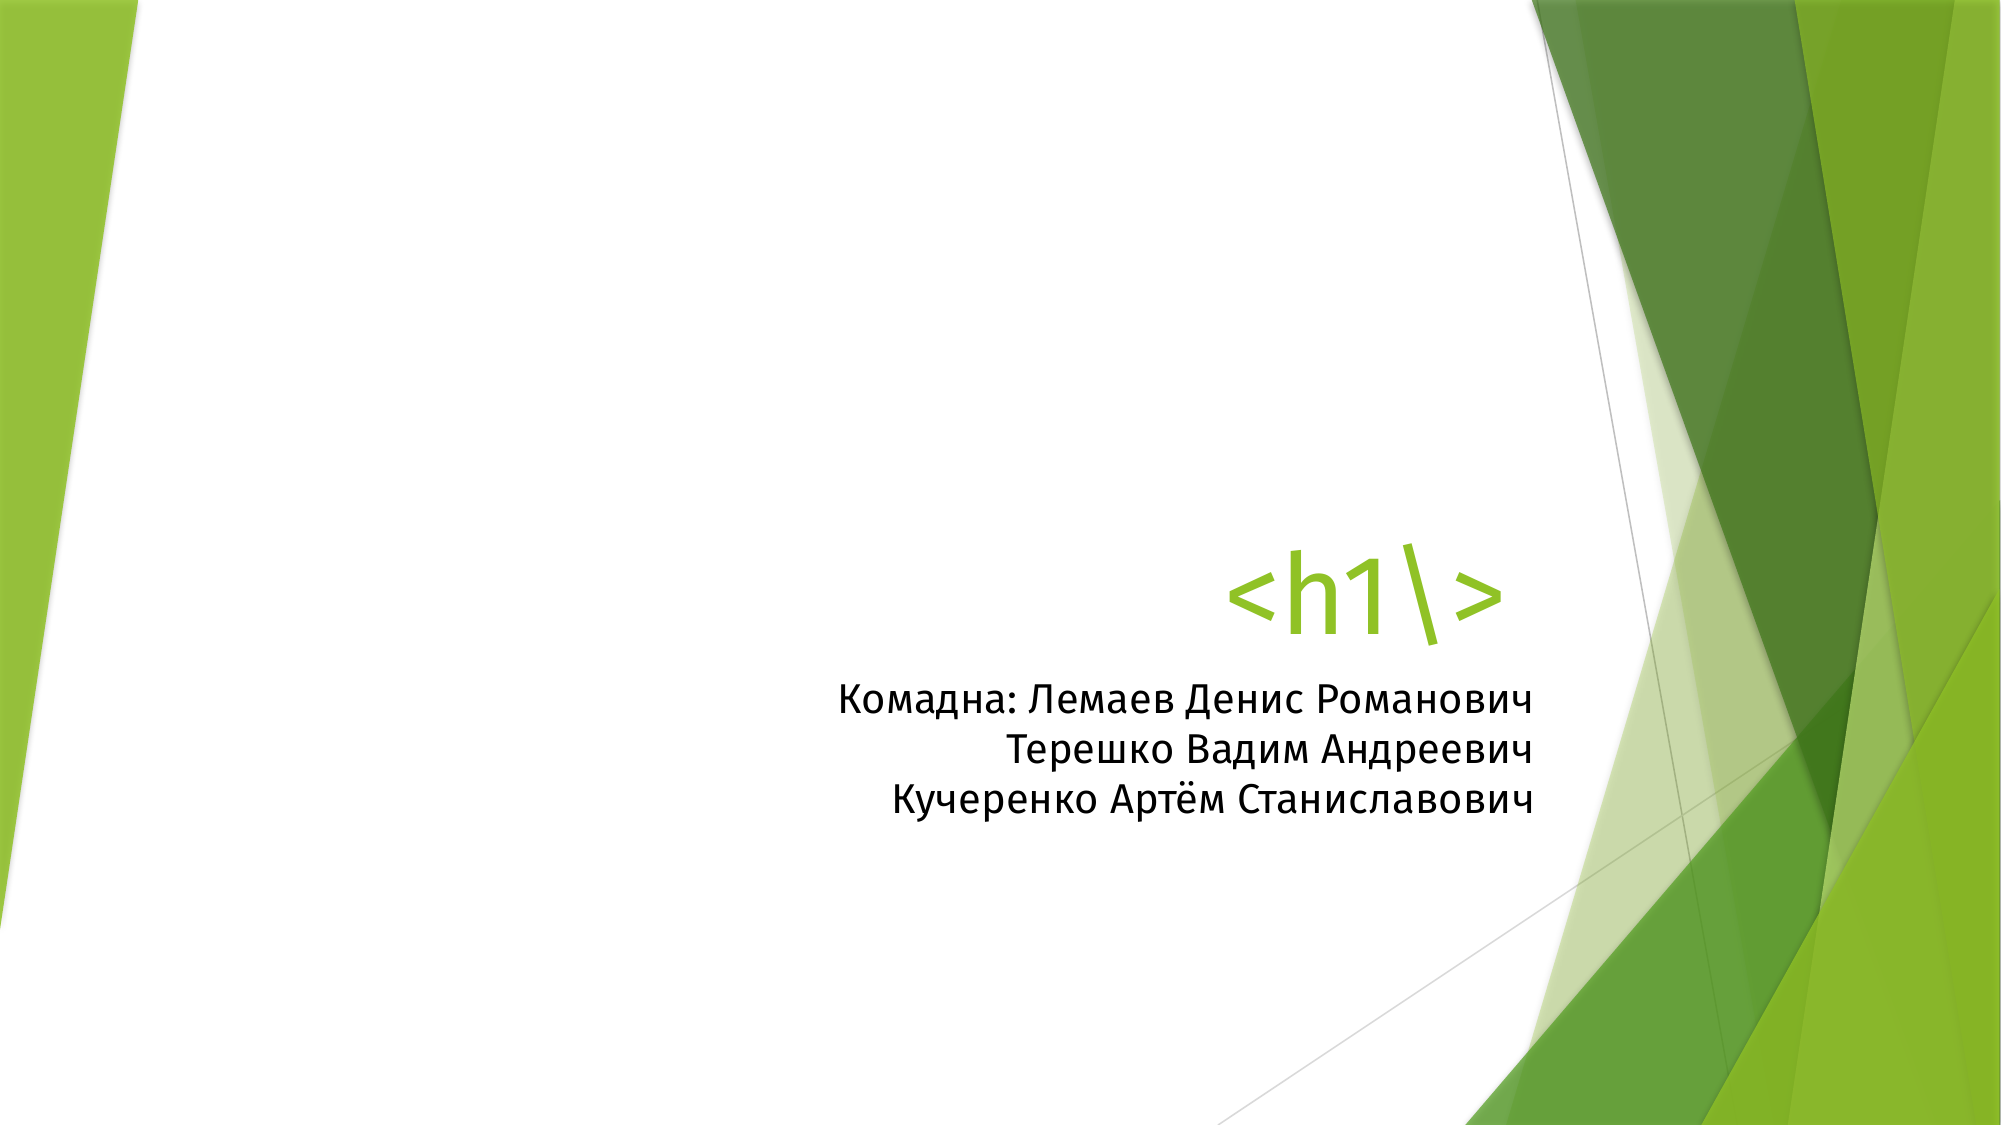

# <h1\>
Комадна: Лемаев Денис Романович
Терешко Вадим Андреевич
Кучеренко Артём Станиславович